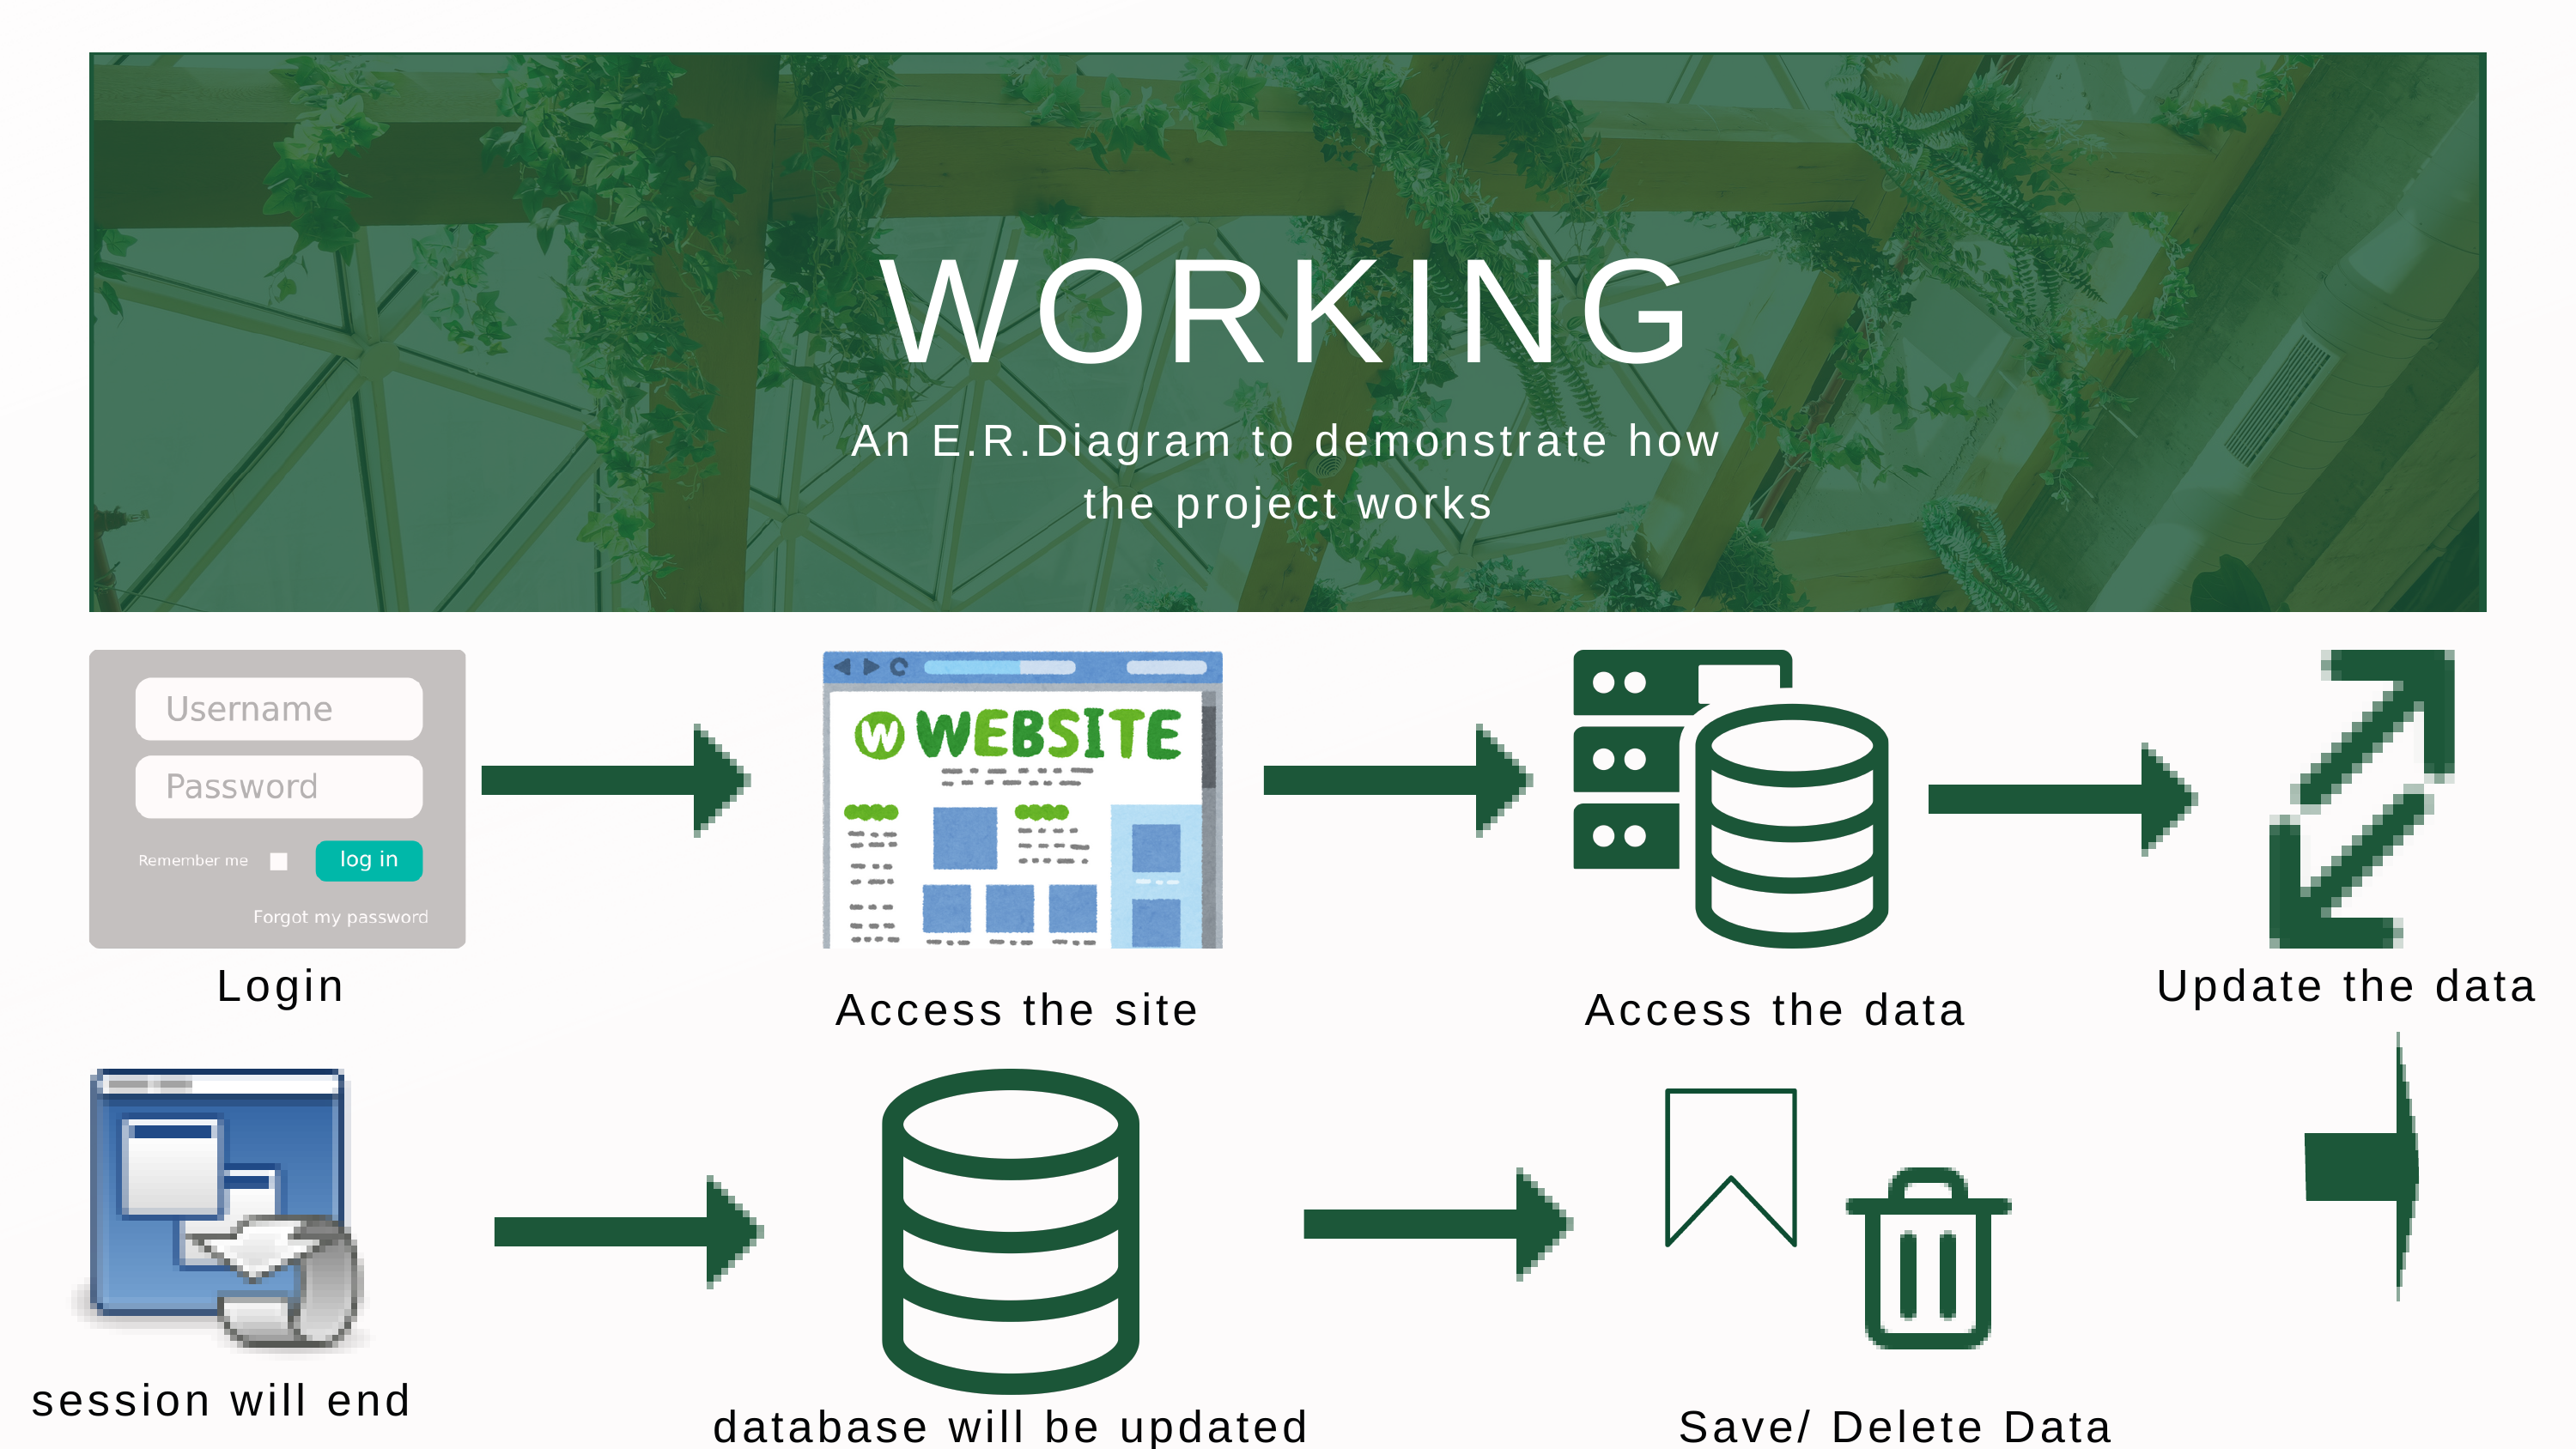

WORKING
An E.R.Diagram to demonstrate how the project works

Login
Update the data
Access the site
Access the data

session will end
database will be updated
Save/ Delete Data